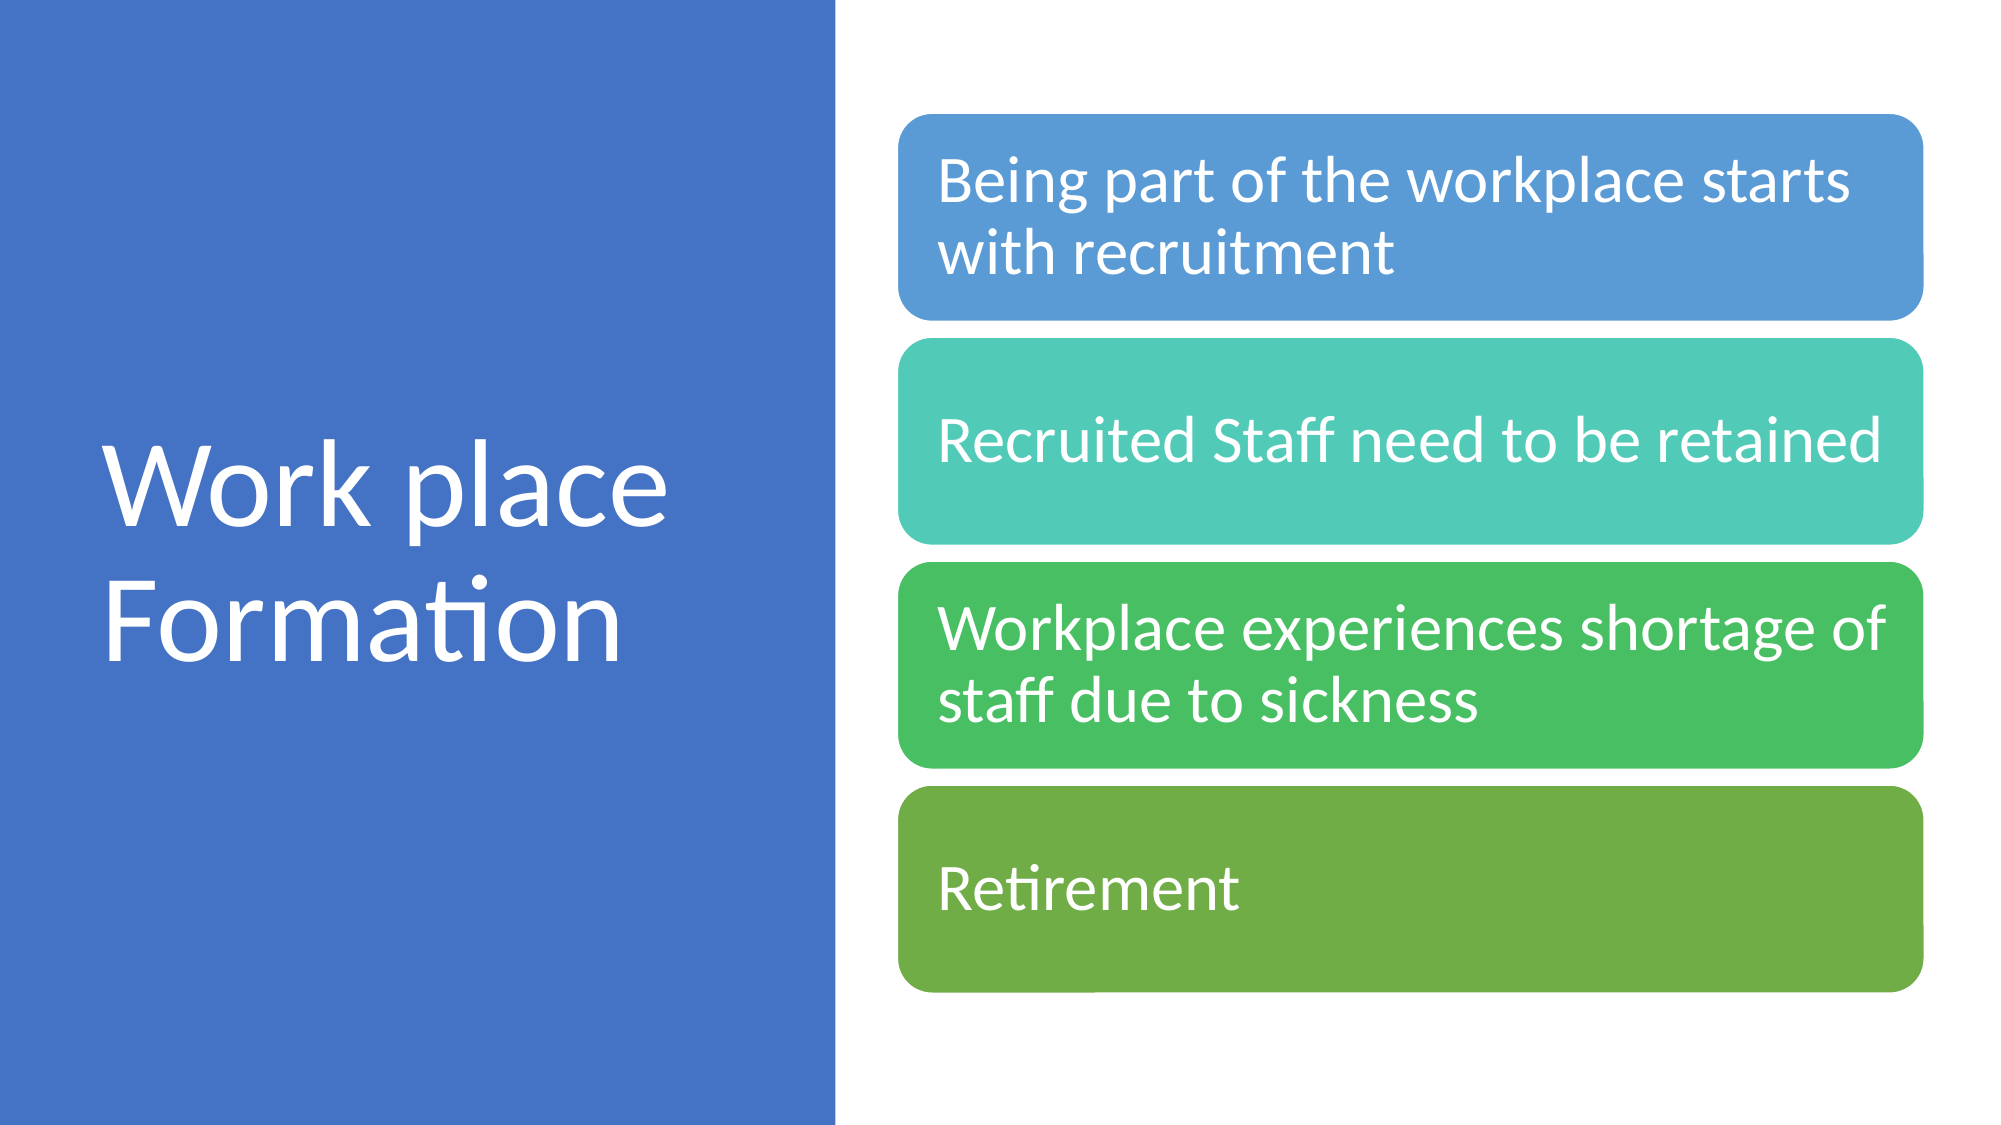

# Work place Formation
Being part of the workplace starts with recruitment
Recruited Staff need to be retained
Workplace experiences shortage of staff due to sickness
Retirement